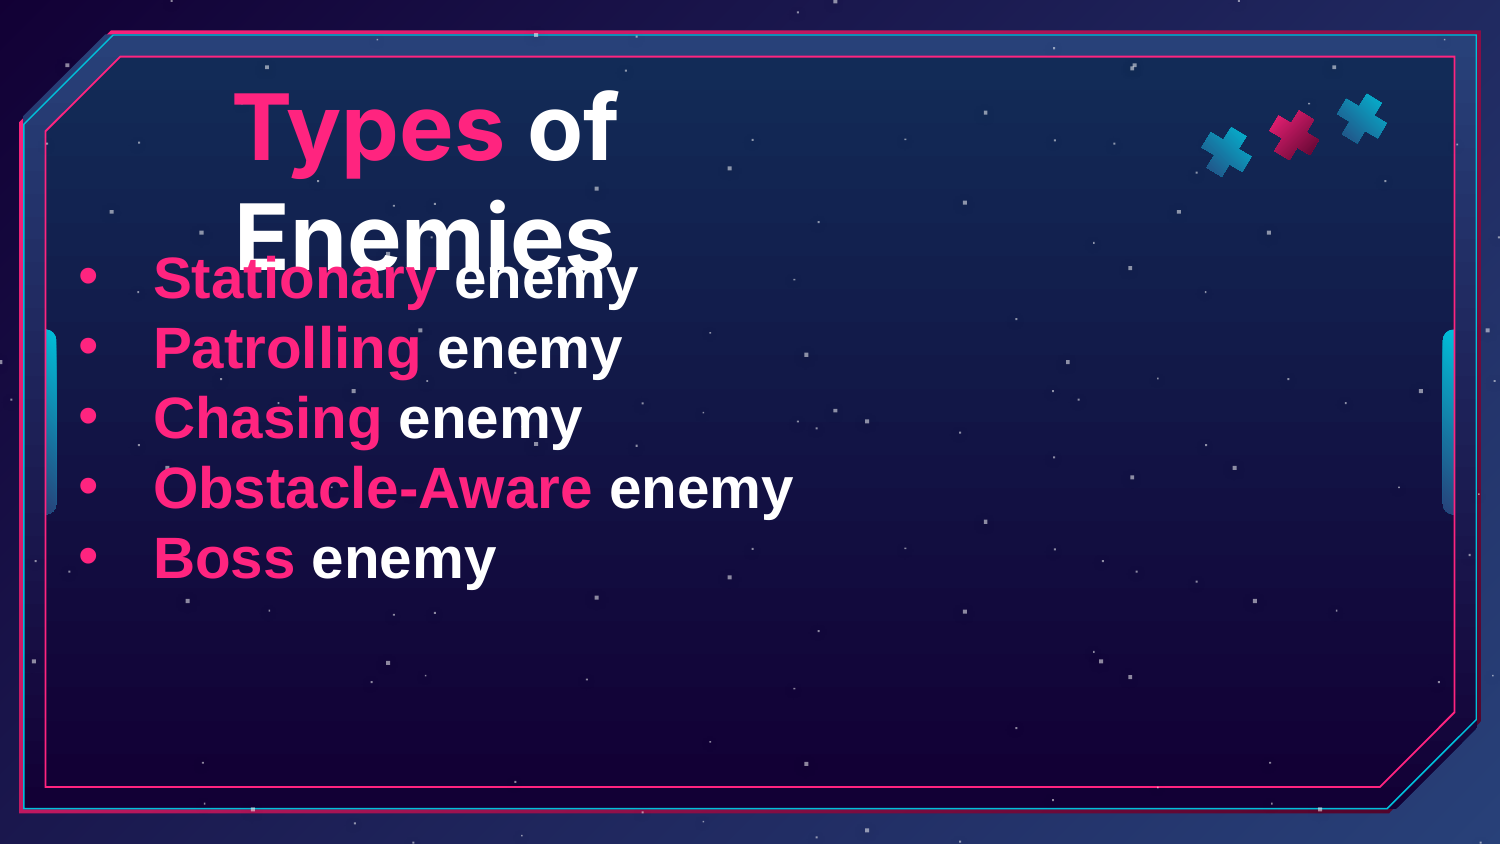

Types of Enemies

Stationary enemy
Patrolling enemy
Chasing enemy
Obstacle-Aware enemy
Boss enemy